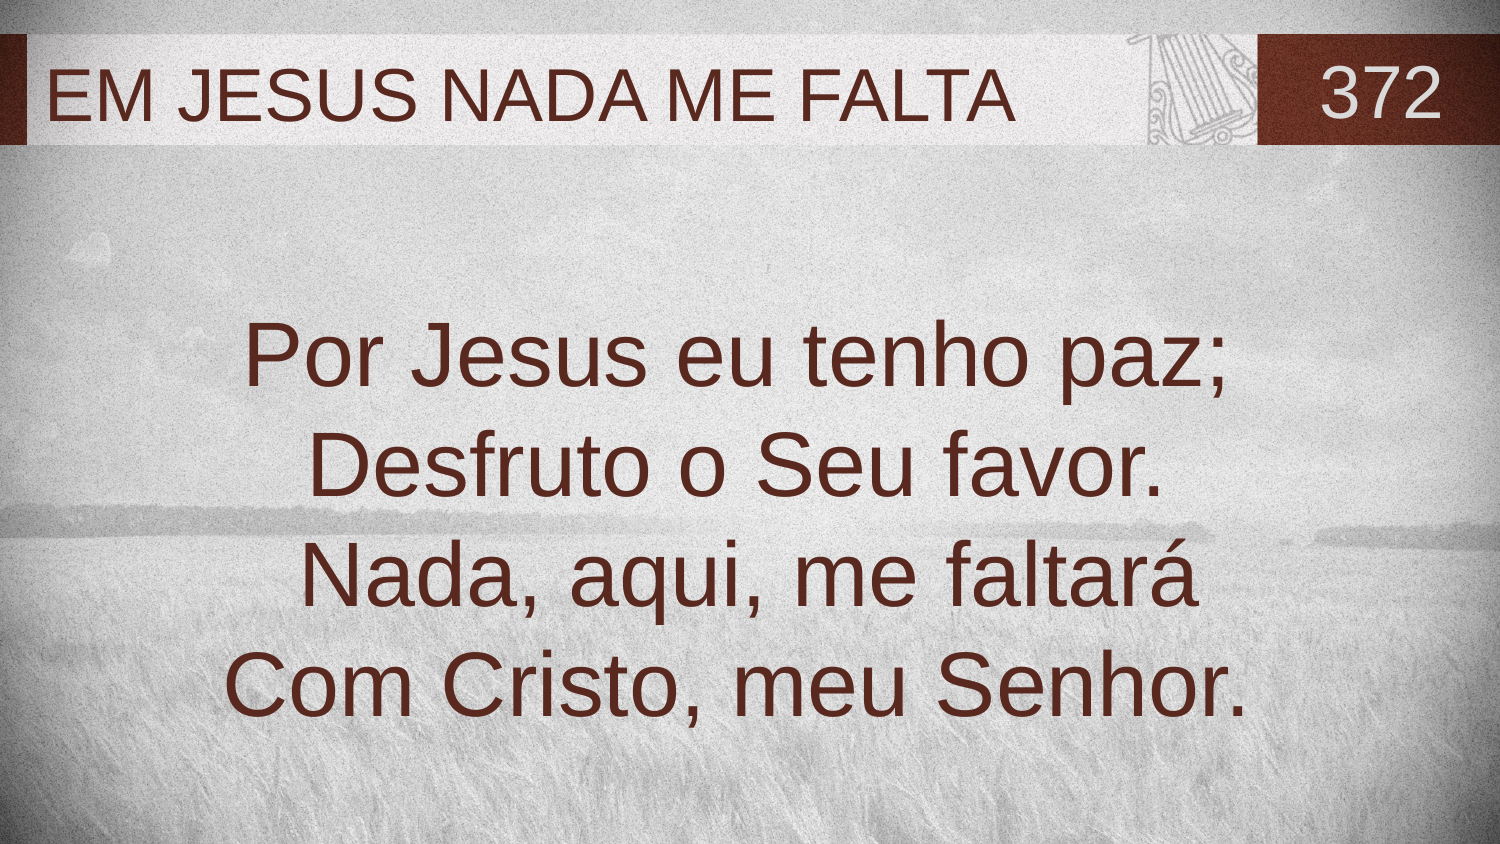

# EM JESUS NADA ME FALTA
372
Por Jesus eu tenho paz;
Desfruto o Seu favor.
Nada, aqui, me faltará
Com Cristo, meu Senhor.